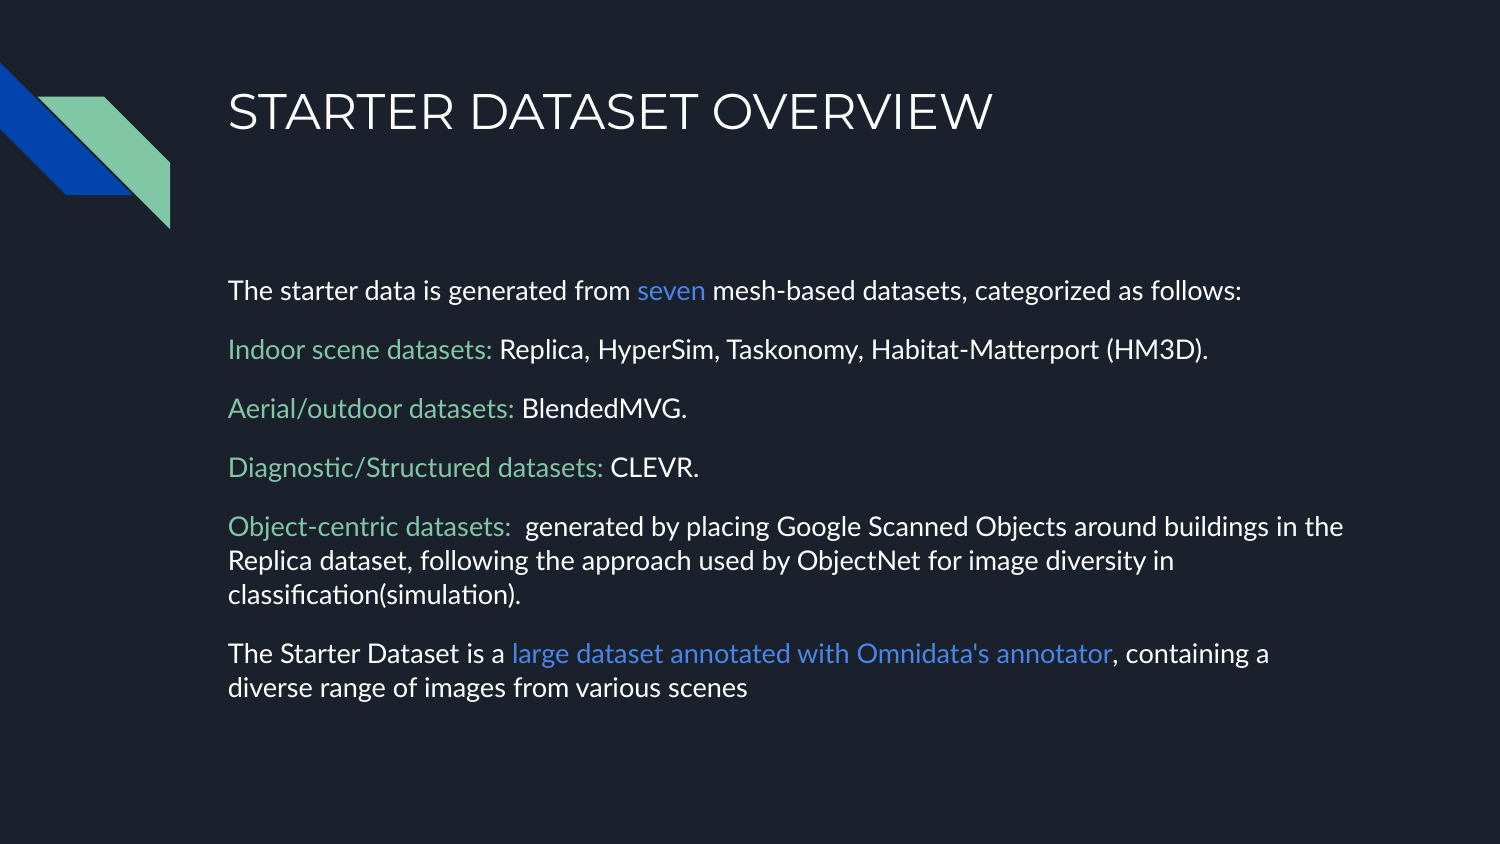

# STARTER DATASET OVERVIEW
The starter data is generated from seven mesh-based datasets, categorized as follows:
Indoor scene datasets: Replica, HyperSim, Taskonomy, Habitat-Matterport (HM3D).
Aerial/outdoor datasets: BlendedMVG.
Diagnostic/Structured datasets: CLEVR.
Object-centric datasets:  generated by placing Google Scanned Objects around buildings in the Replica dataset, following the approach used by ObjectNet for image diversity in classification(simulation).
The Starter Dataset is a large dataset annotated with Omnidata's annotator, containing a diverse range of images from various scenes